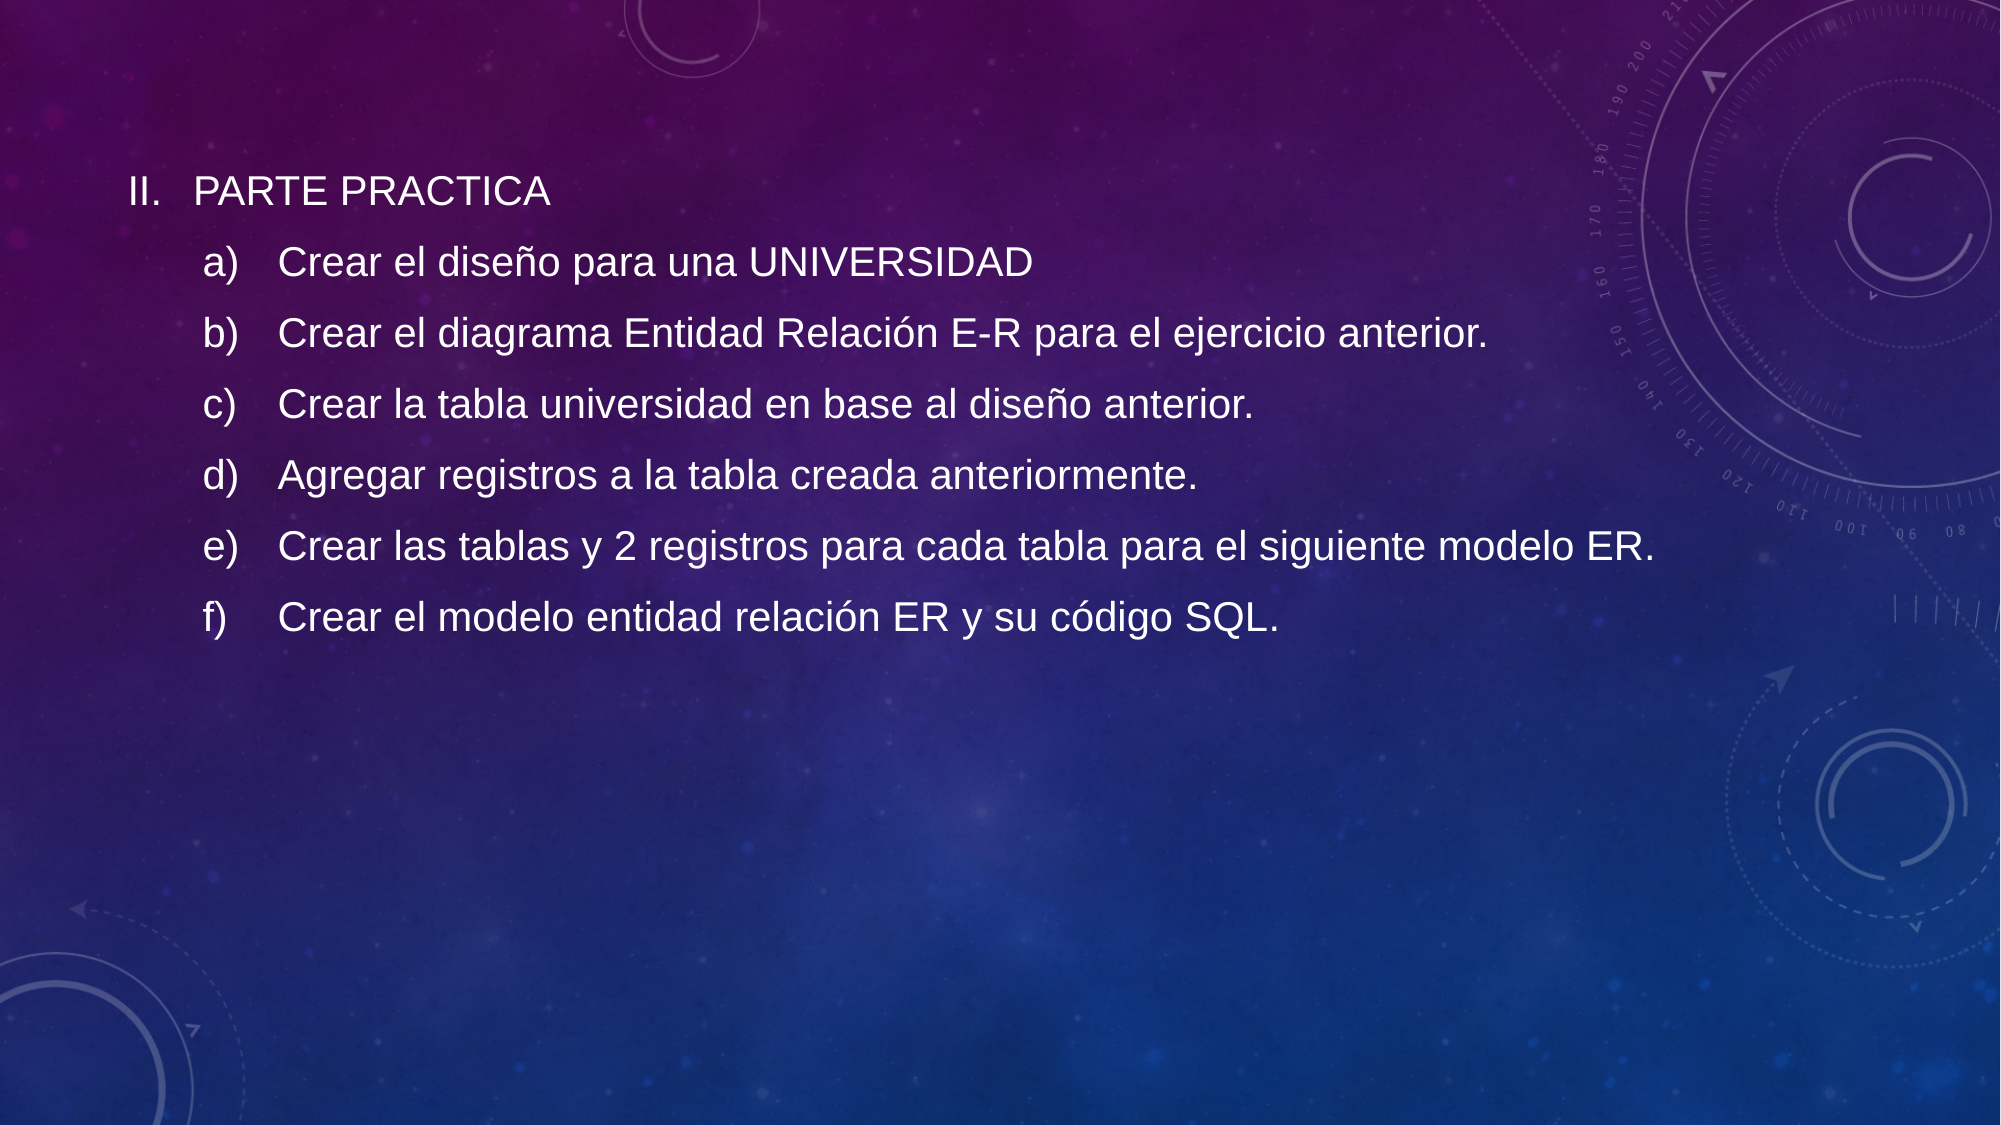

PARTE PRACTICA
Crear el diseño para una UNIVERSIDAD
Crear el diagrama Entidad Relación E-R para el ejercicio anterior.
Crear la tabla universidad en base al diseño anterior.
Agregar registros a la tabla creada anteriormente.
Crear las tablas y 2 registros para cada tabla para el siguiente modelo ER.
Crear el modelo entidad relación ER y su código SQL.